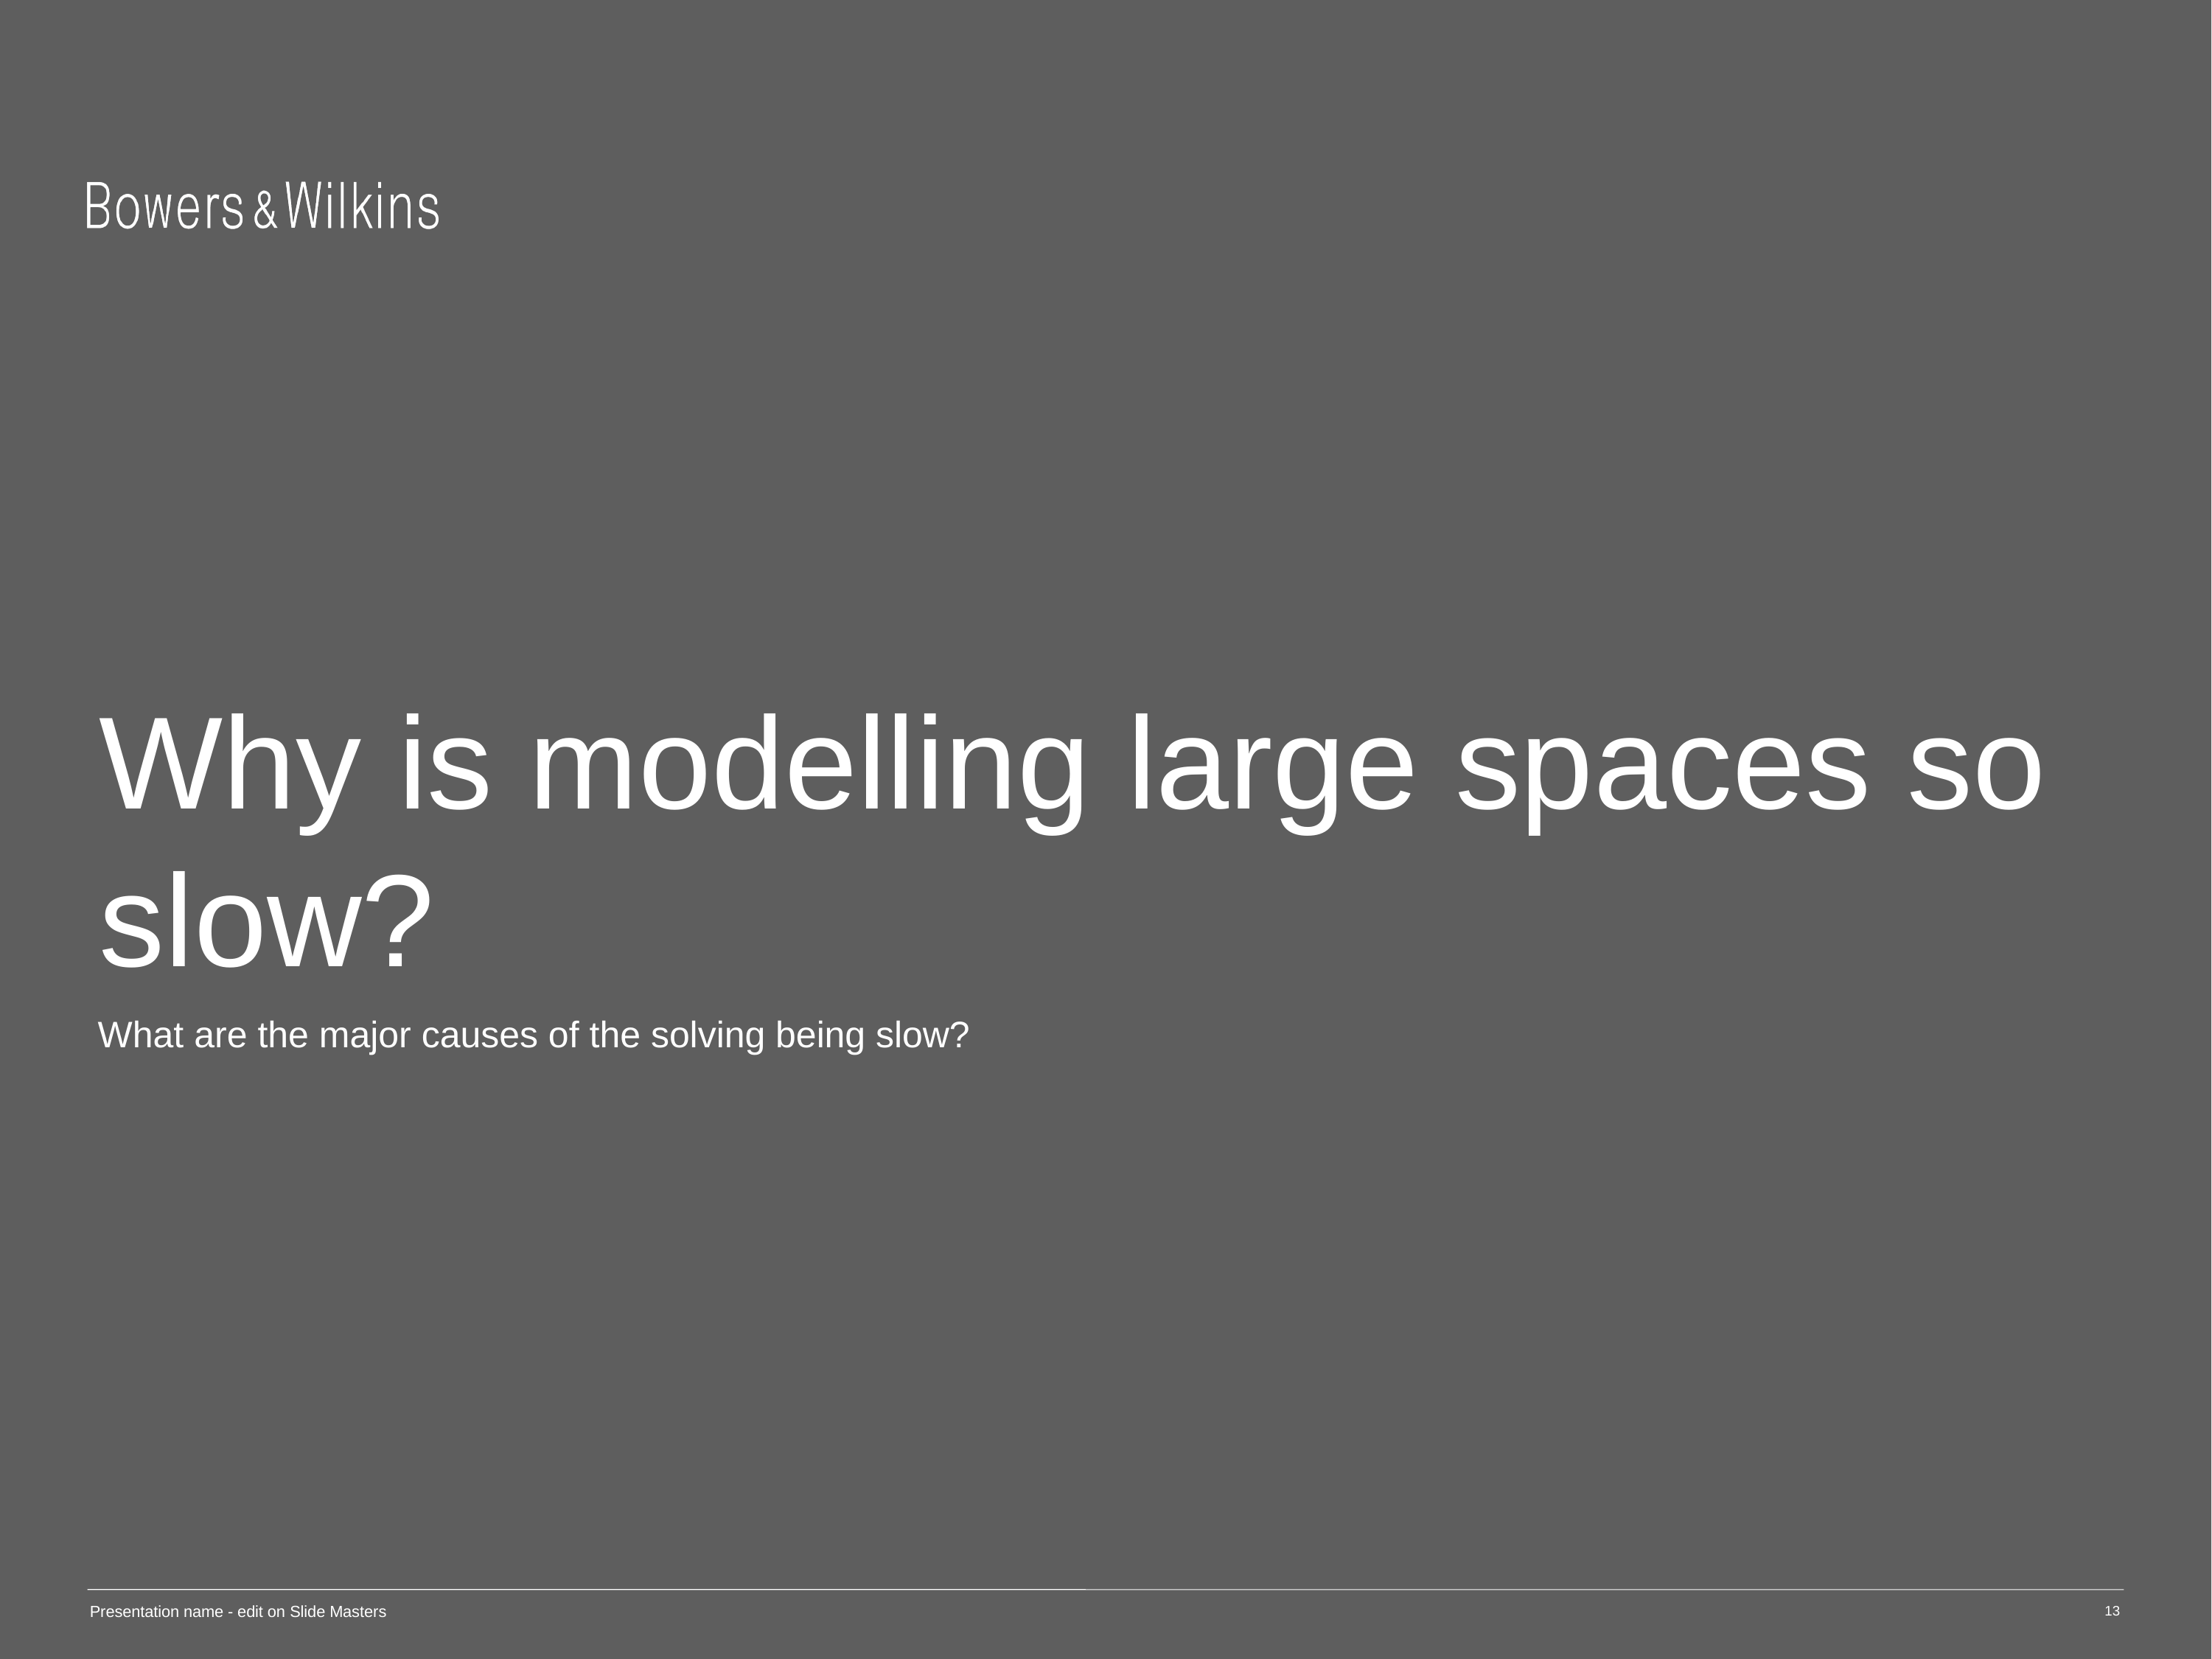

# Why is modelling large spaces so slow?
What are the major causes of the solving being slow?